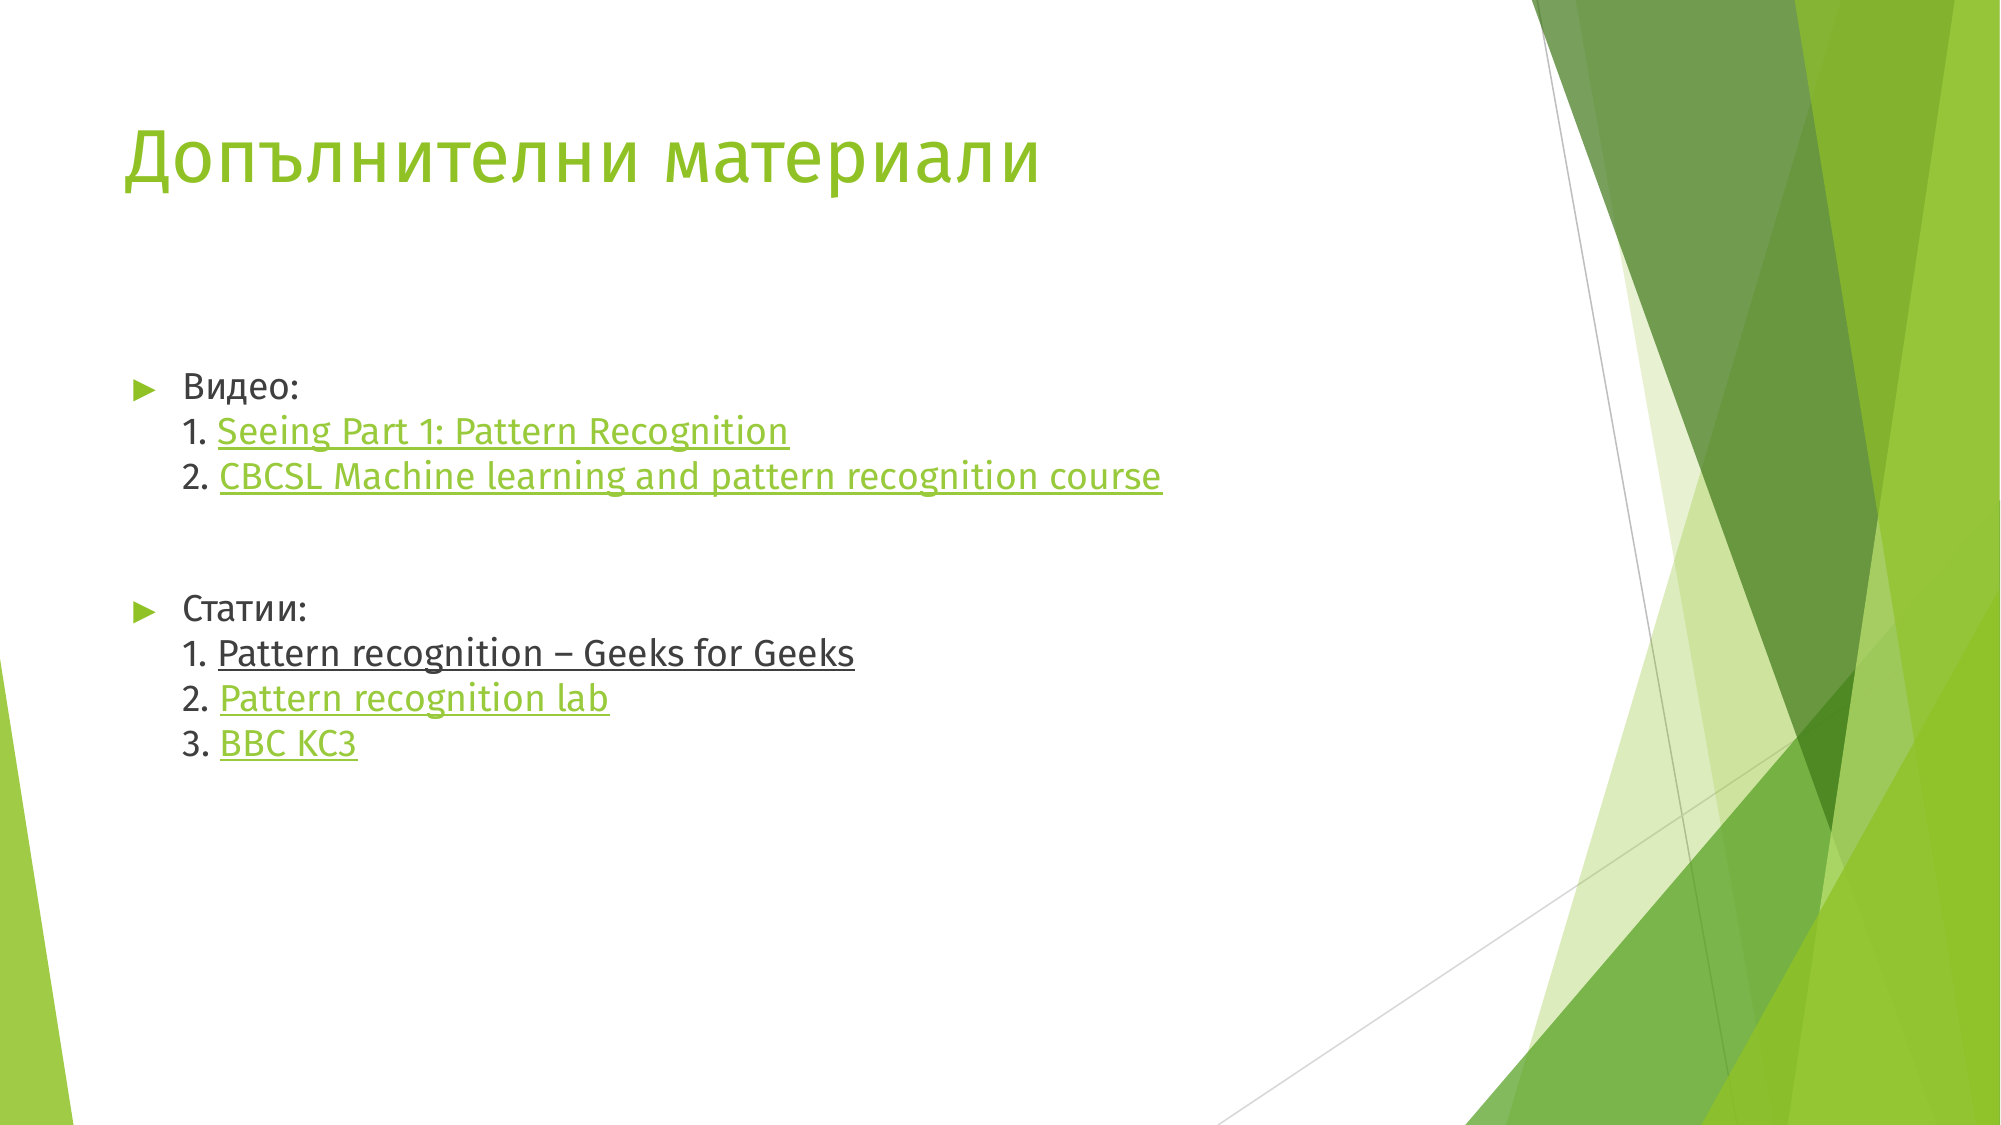

# Допълнителни материали
Видео:
1. Seeing Part 1: Pattern Recognition
2. CBCSL Machine learning and pattern recognition course

Статии:
1. Pattern recognition – Geeks for Geeks
2. Pattern recognition lab
3. BBC KC3